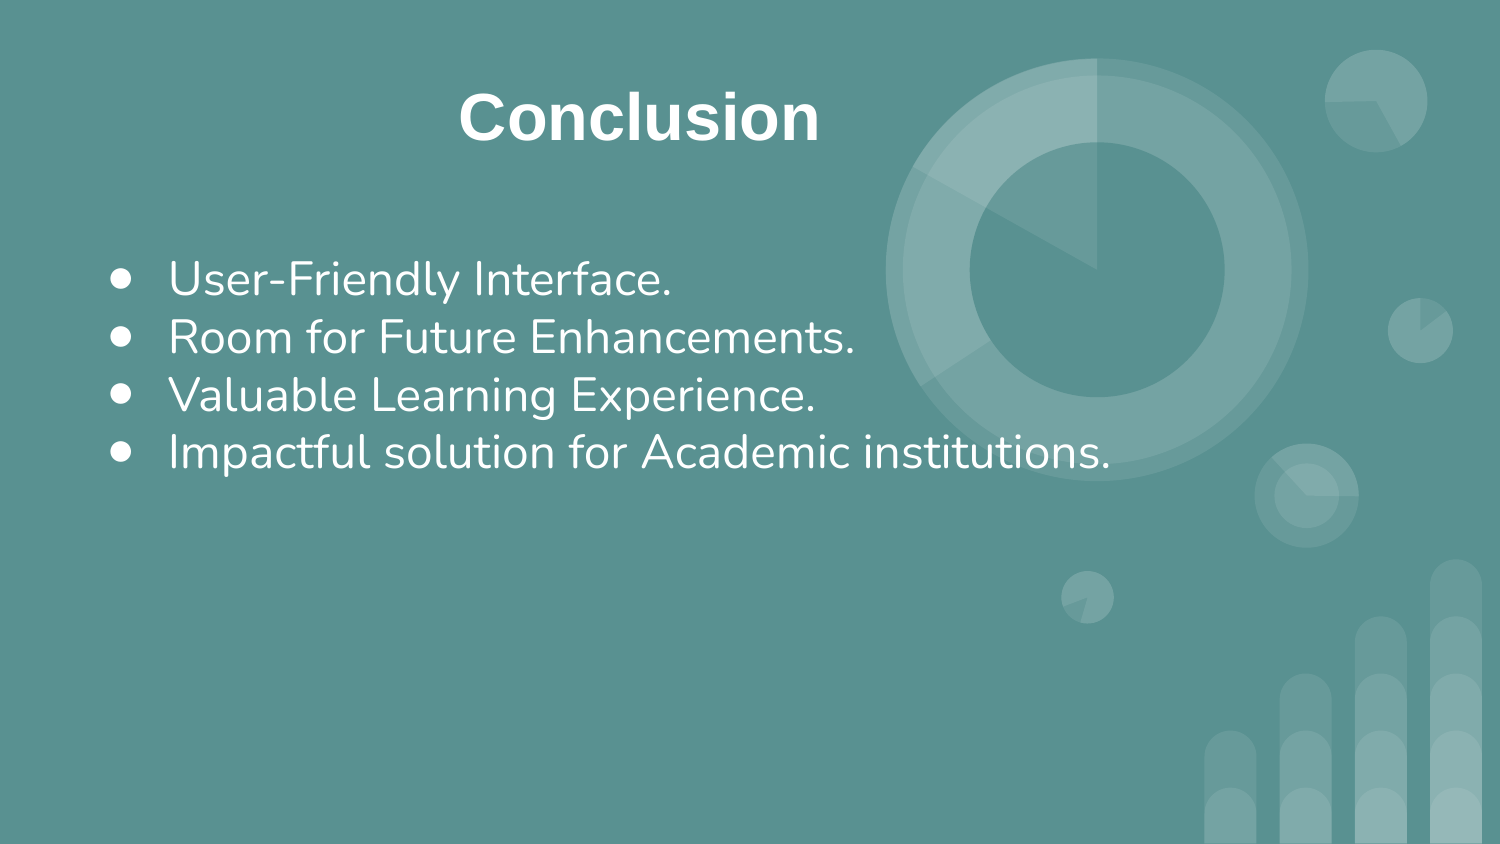

# Conclusion
User-Friendly Interface.
Room for Future Enhancements.
Valuable Learning Experience.
Impactful solution for Academic institutions.